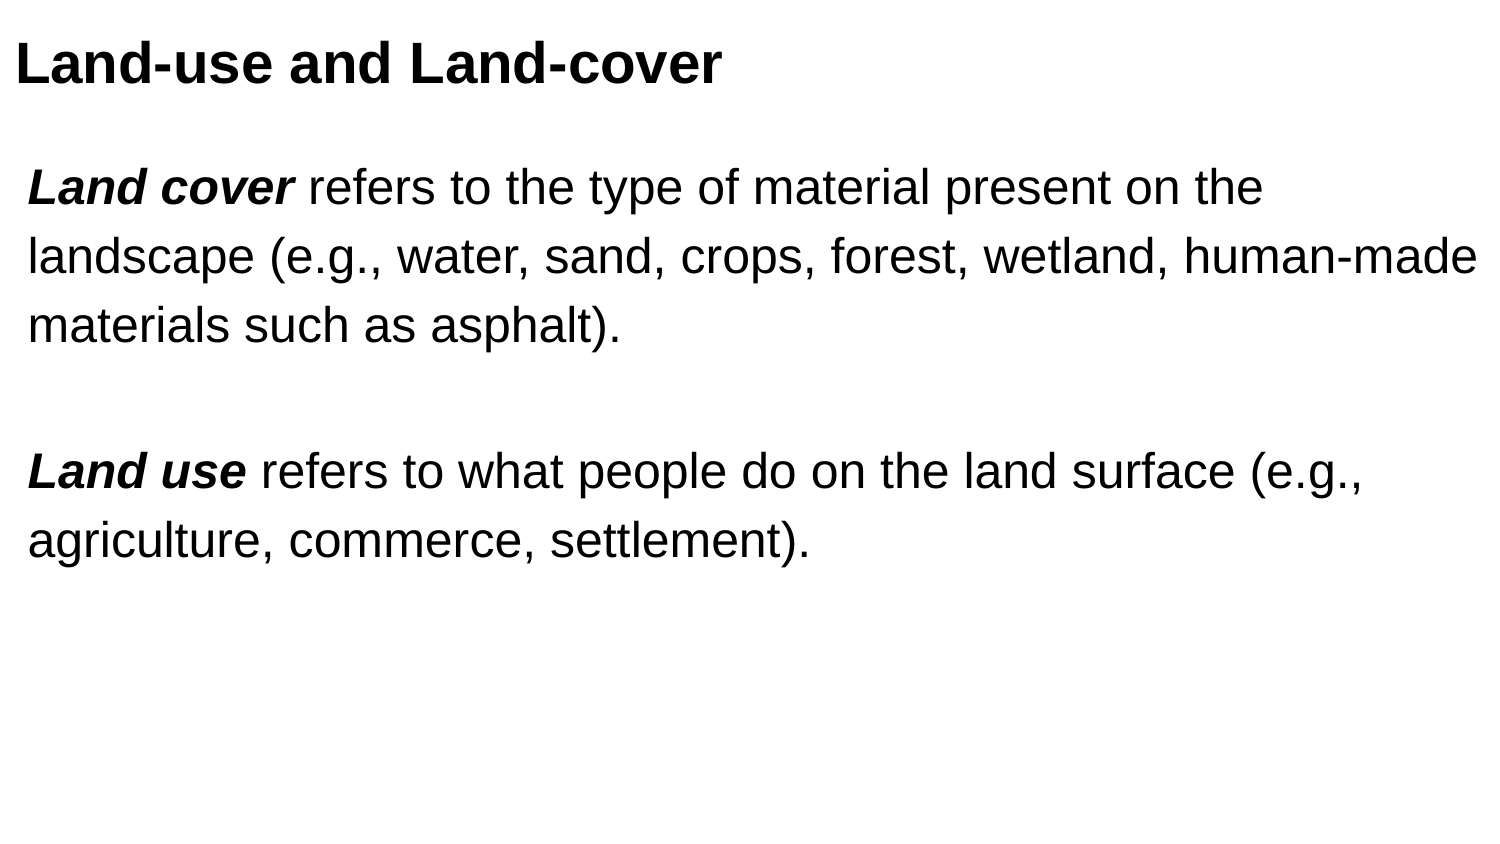

# Land-use and Land-cover

Land cover refers to the type of material present on the landscape (e.g., water, sand, crops, forest, wetland, human-made materials such as asphalt).

Land use refers to what people do on the land surface (e.g., agriculture, commerce, settlement).